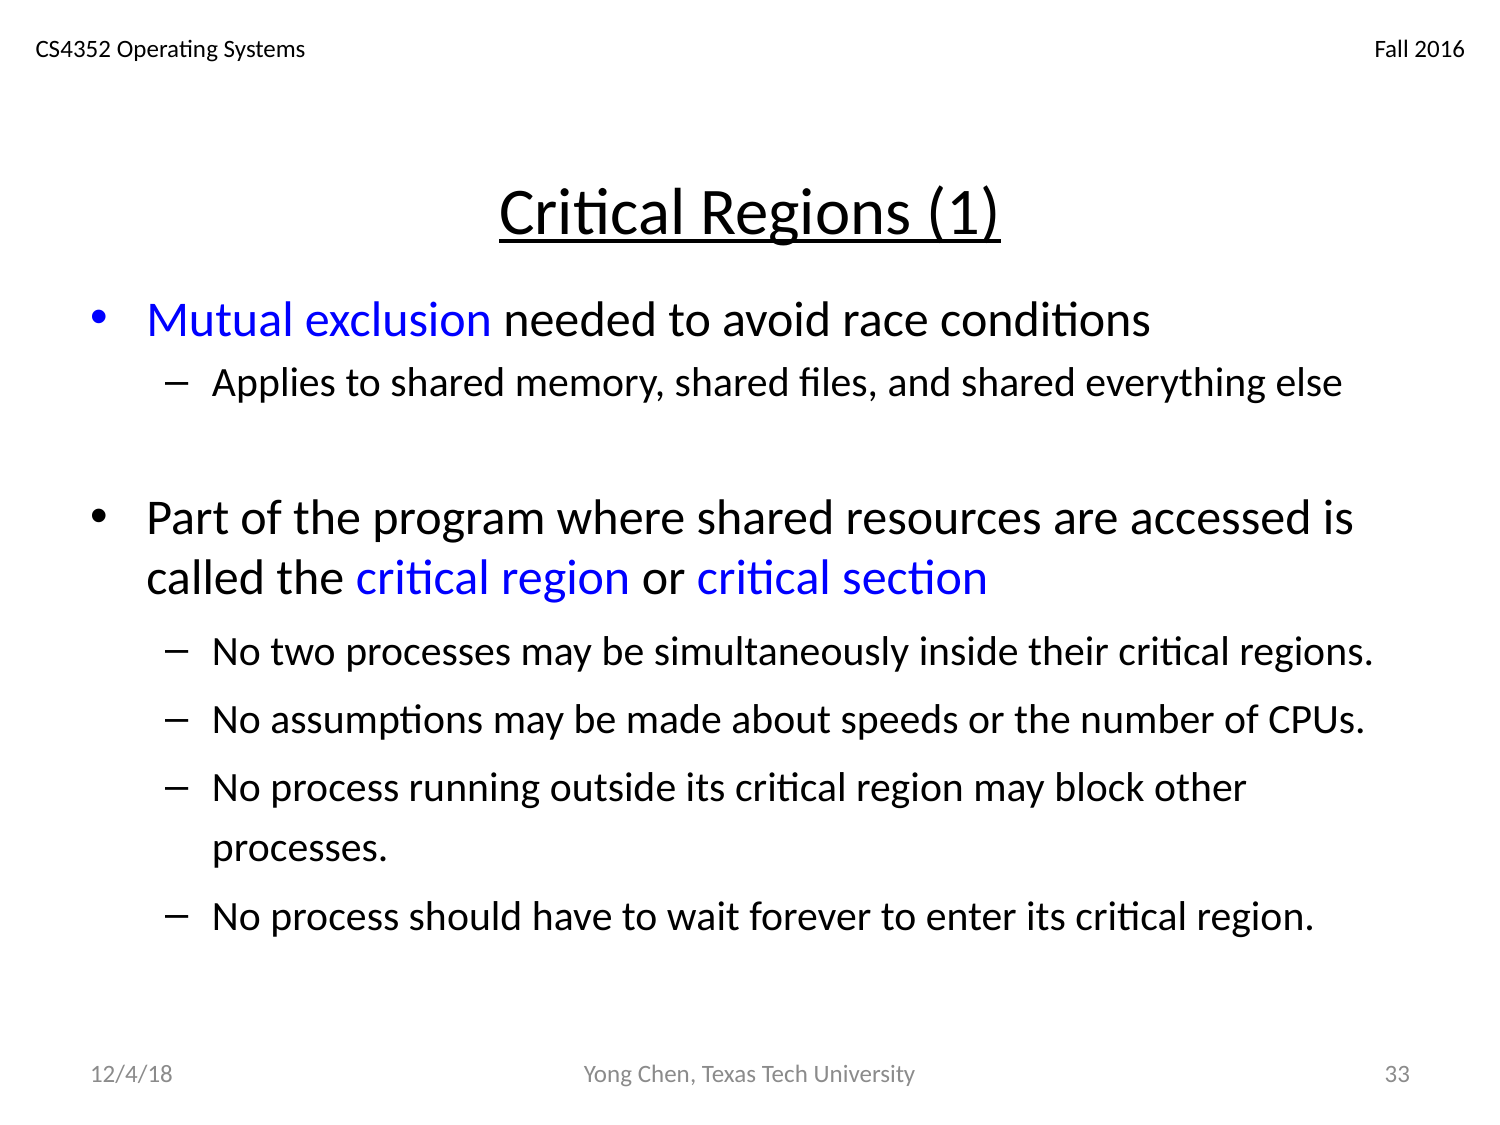

# Critical Regions (1)
Mutual exclusion needed to avoid race conditions
Applies to shared memory, shared files, and shared everything else

Part of the program where shared resources are accessed is called the critical region or critical section
No two processes may be simultaneously inside their critical regions.
No assumptions may be made about speeds or the number of CPUs.
No process running outside its critical region may block other processes.
No process should have to wait forever to enter its critical region.

12/4/18
Yong Chen, Texas Tech University
33